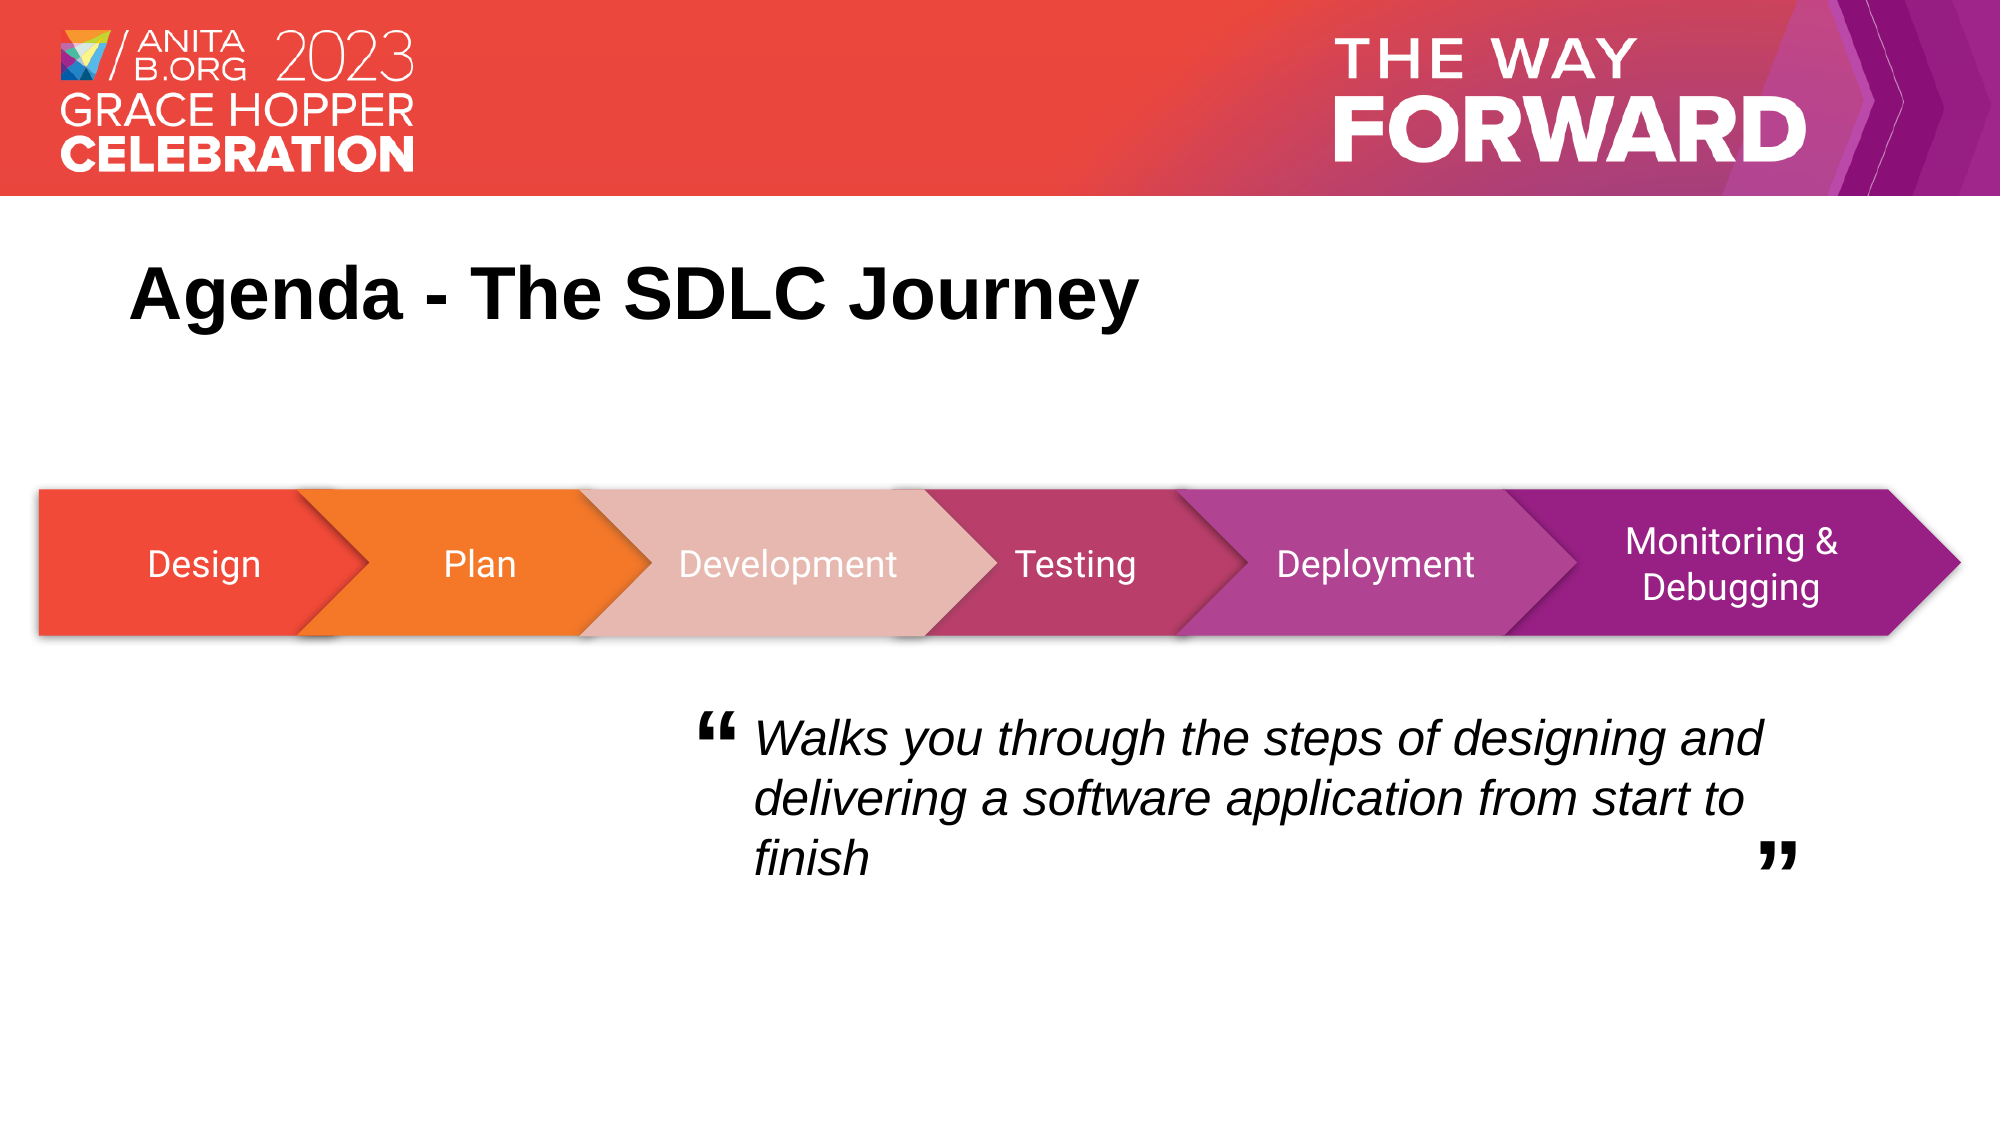

# Agenda - The SDLC Journey
Testing
Deployment
Monitoring & Debugging
Design
Plan
Development
“
Walks you through the steps of designing and delivering a software application from start to finish
”